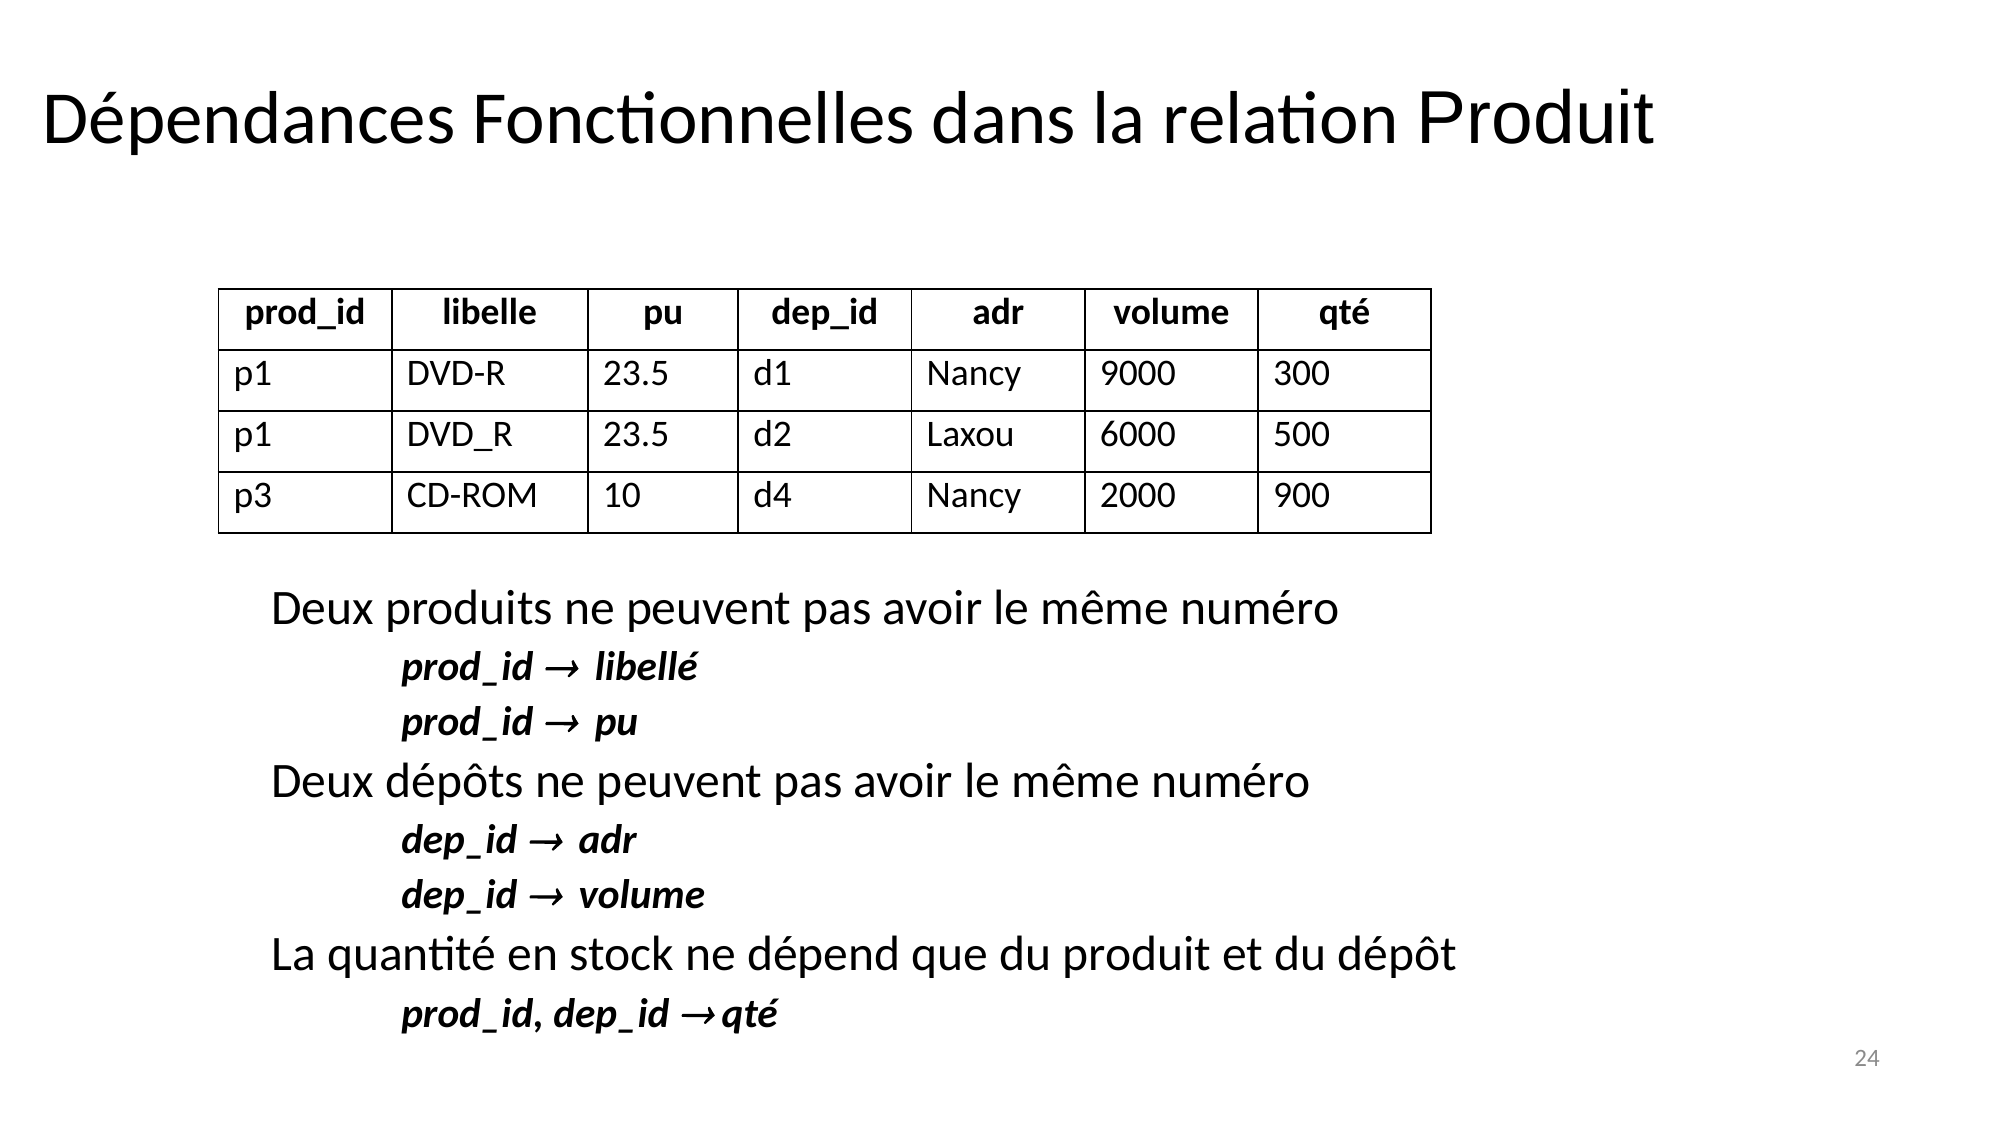

# Dépendances Fonctionnelles dans la relation Produit
| prod\_id | libelle | pu | dep\_id | adr | volume | qté |
| --- | --- | --- | --- | --- | --- | --- |
| p1 | DVD-R | 23.5 | d1 | Nancy | 9000 | 300 |
| p1 | DVD\_R | 23.5 | d2 | Laxou | 6000 | 500 |
| p3 | CD-ROM | 10 | d4 | Nancy | 2000 | 900 |
Deux produits ne peuvent pas avoir le même numéro
prod_id →  libellé
prod_id →  pu
Deux dépôts ne peuvent pas avoir le même numéro
dep_id →  adr
dep_id →  volume
La quantité en stock ne dépend que du produit et du dépôt
prod_id, dep_id → qté

24